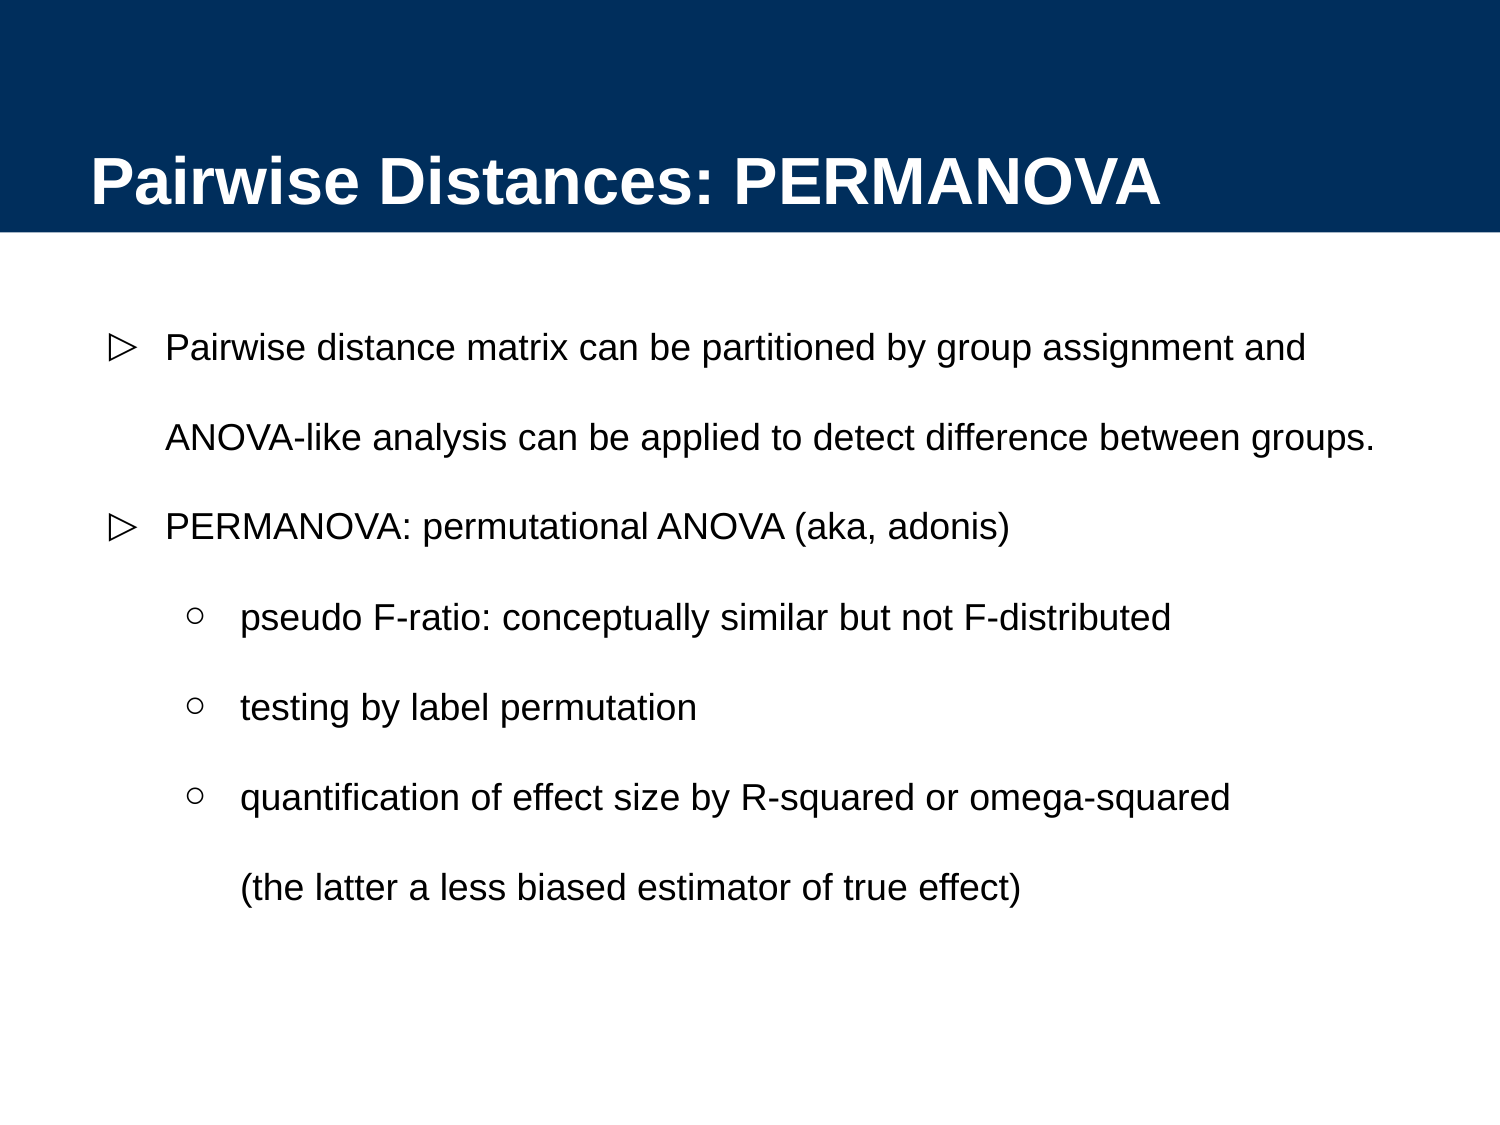

# Pairwise Distances: PERMANOVA
Pairwise distance matrix can be partitioned by group assignment and ANOVA-like analysis can be applied to detect difference between groups.
PERMANOVA: permutational ANOVA (aka, adonis)
pseudo F-ratio: conceptually similar but not F-distributed
testing by label permutation
quantification of effect size by R-squared or omega-squared
(the latter a less biased estimator of true effect)